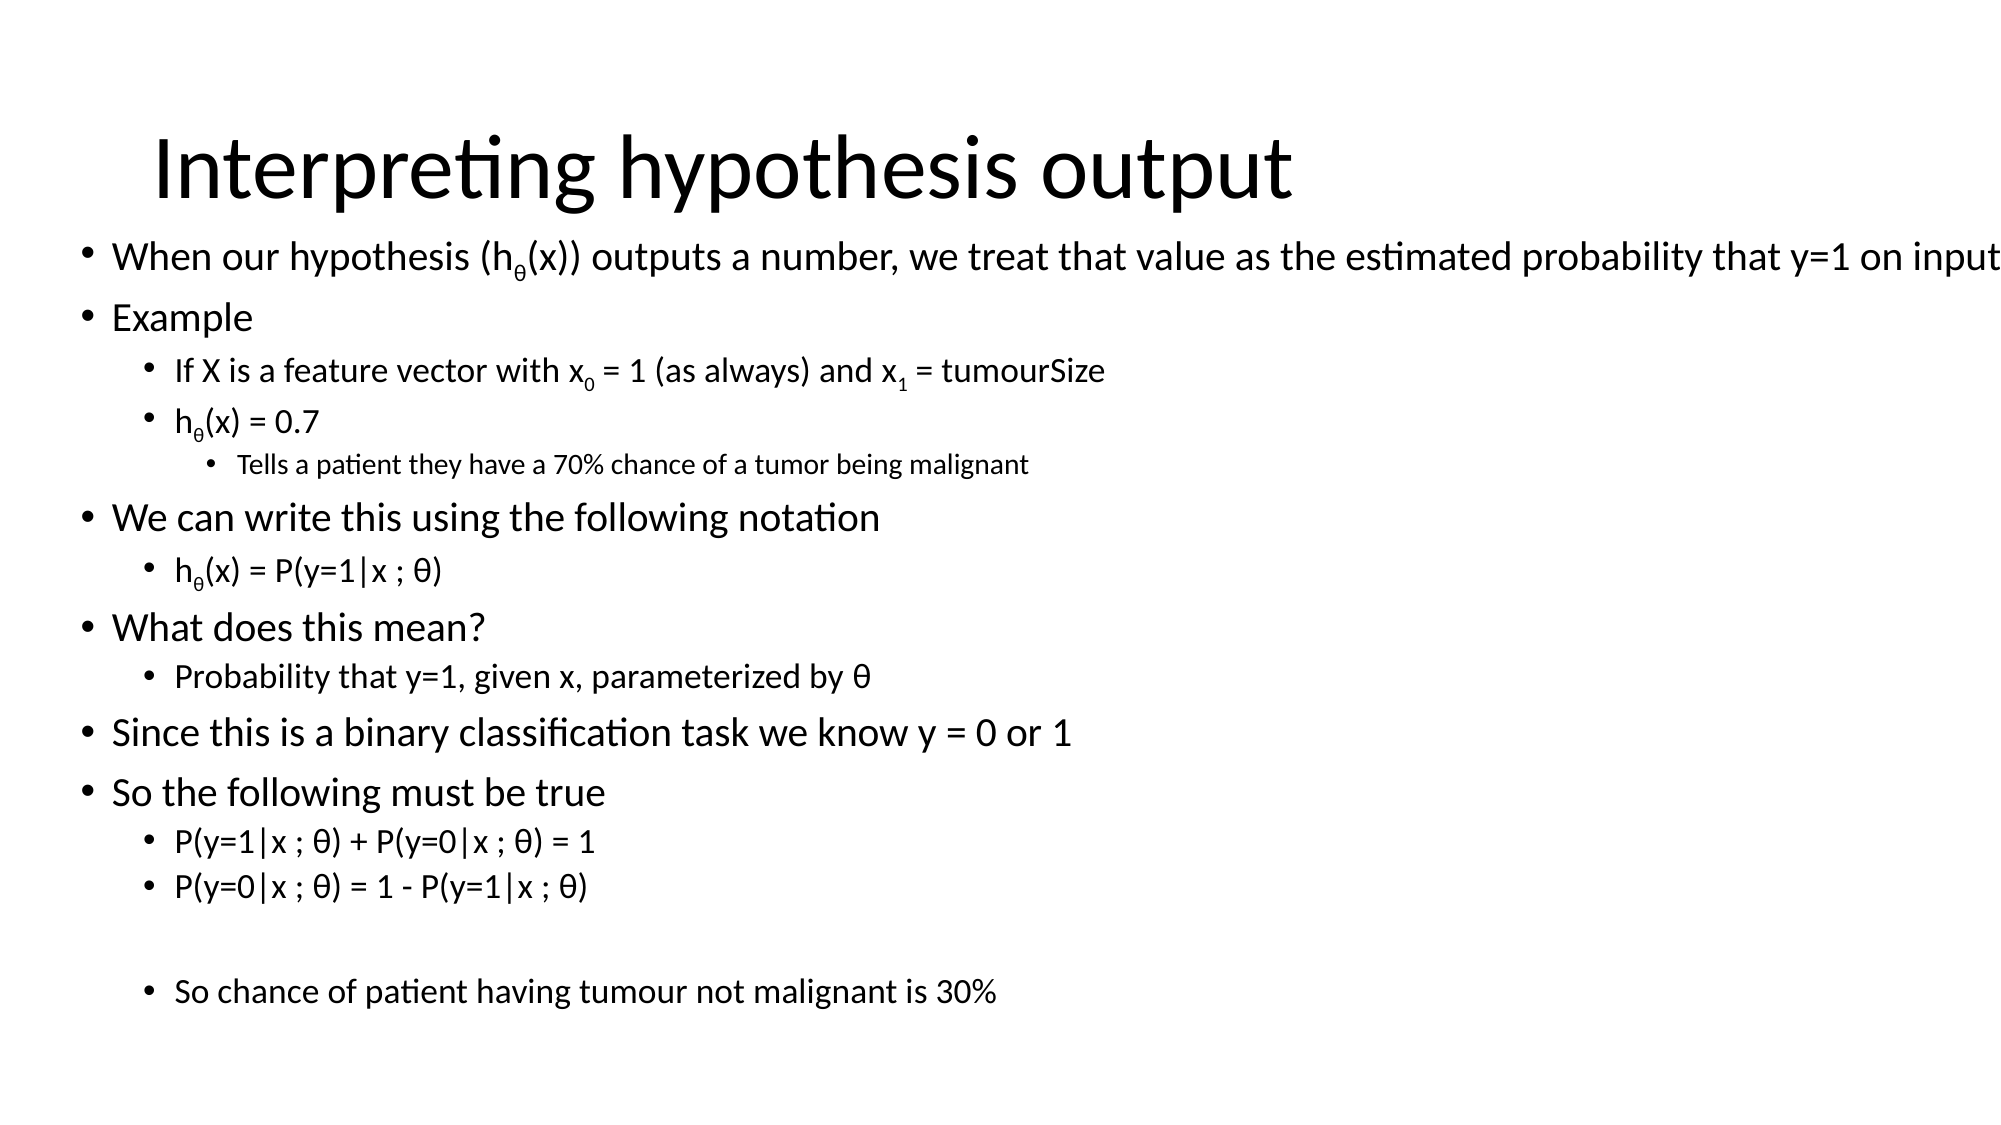

# Interpreting hypothesis output
When our hypothesis (hθ(x)) outputs a number, we treat that value as the estimated probability that y=1 on input x
Example
If X is a feature vector with x0 = 1 (as always) and x1 = tumourSize
hθ(x) = 0.7
Tells a patient they have a 70% chance of a tumor being malignant
We can write this using the following notation
hθ(x) = P(y=1|x ; θ)
What does this mean?
Probability that y=1, given x, parameterized by θ
Since this is a binary classification task we know y = 0 or 1
So the following must be true
P(y=1|x ; θ) + P(y=0|x ; θ) = 1
P(y=0|x ; θ) = 1 - P(y=1|x ; θ)

So chance of patient having tumour not malignant is 30%